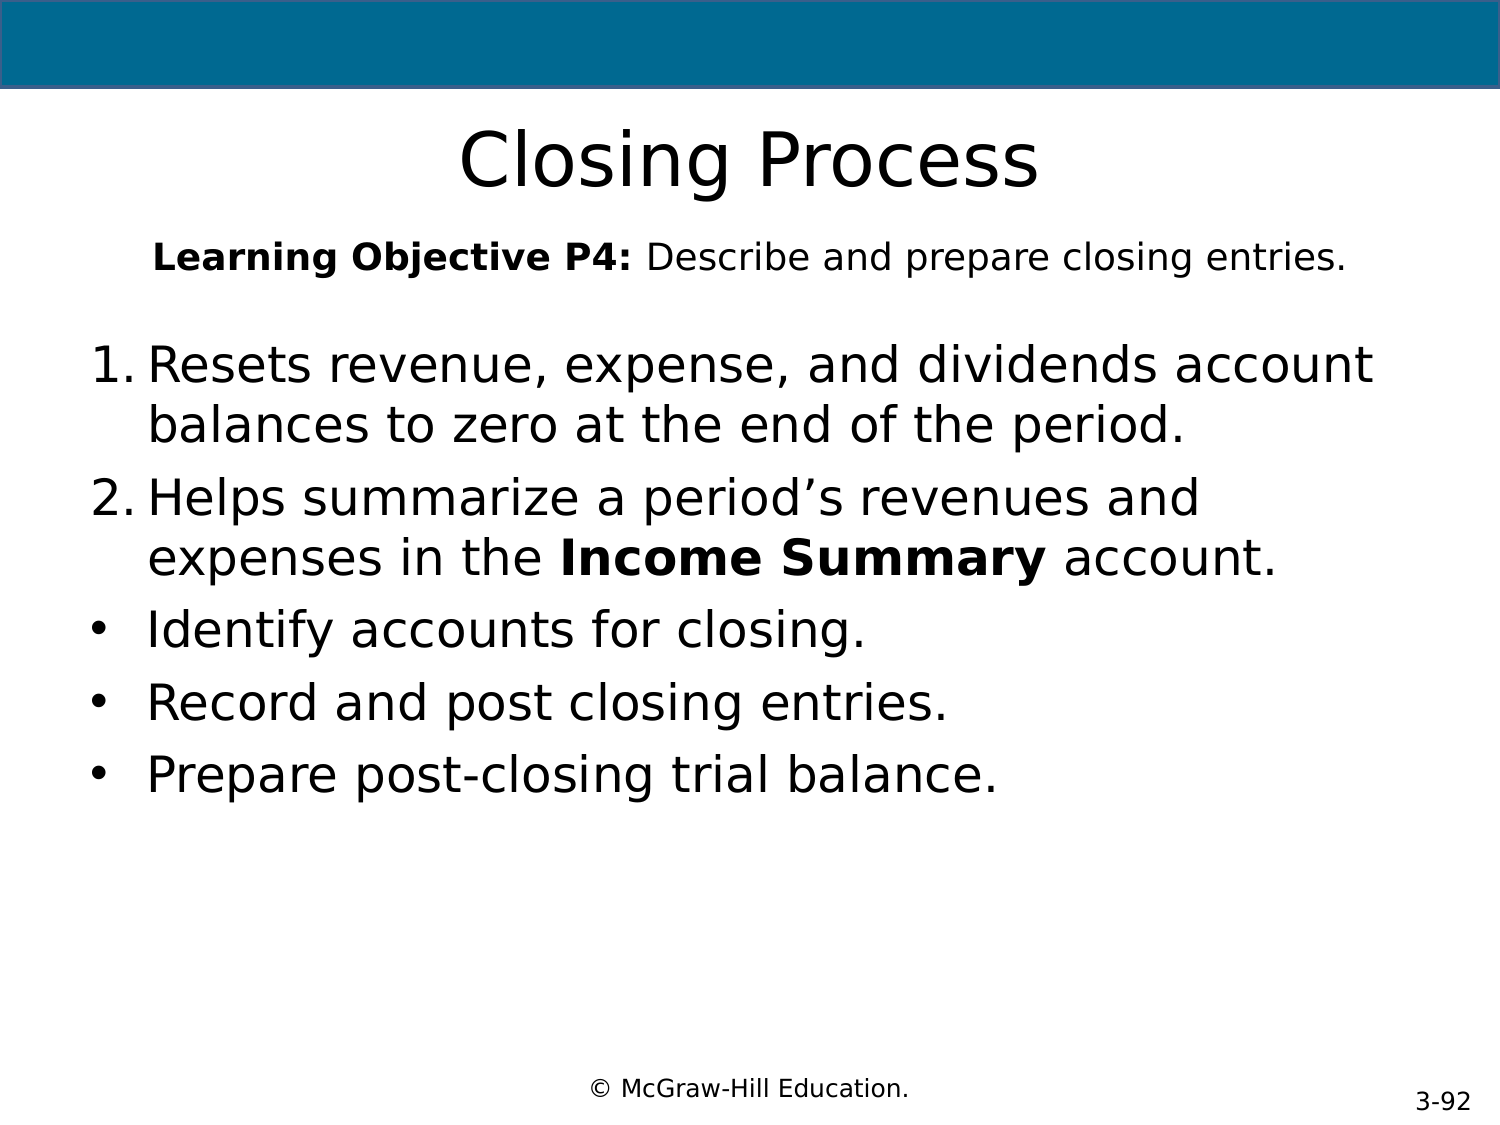

# Closing Process
Learning Objective P4: Describe and prepare closing entries.
Resets revenue, expense, and dividends account balances to zero at the end of the period.
Helps summarize a period’s revenues and expenses in the Income Summary account.
Identify accounts for closing.
Record and post closing entries.
Prepare post-closing trial balance.